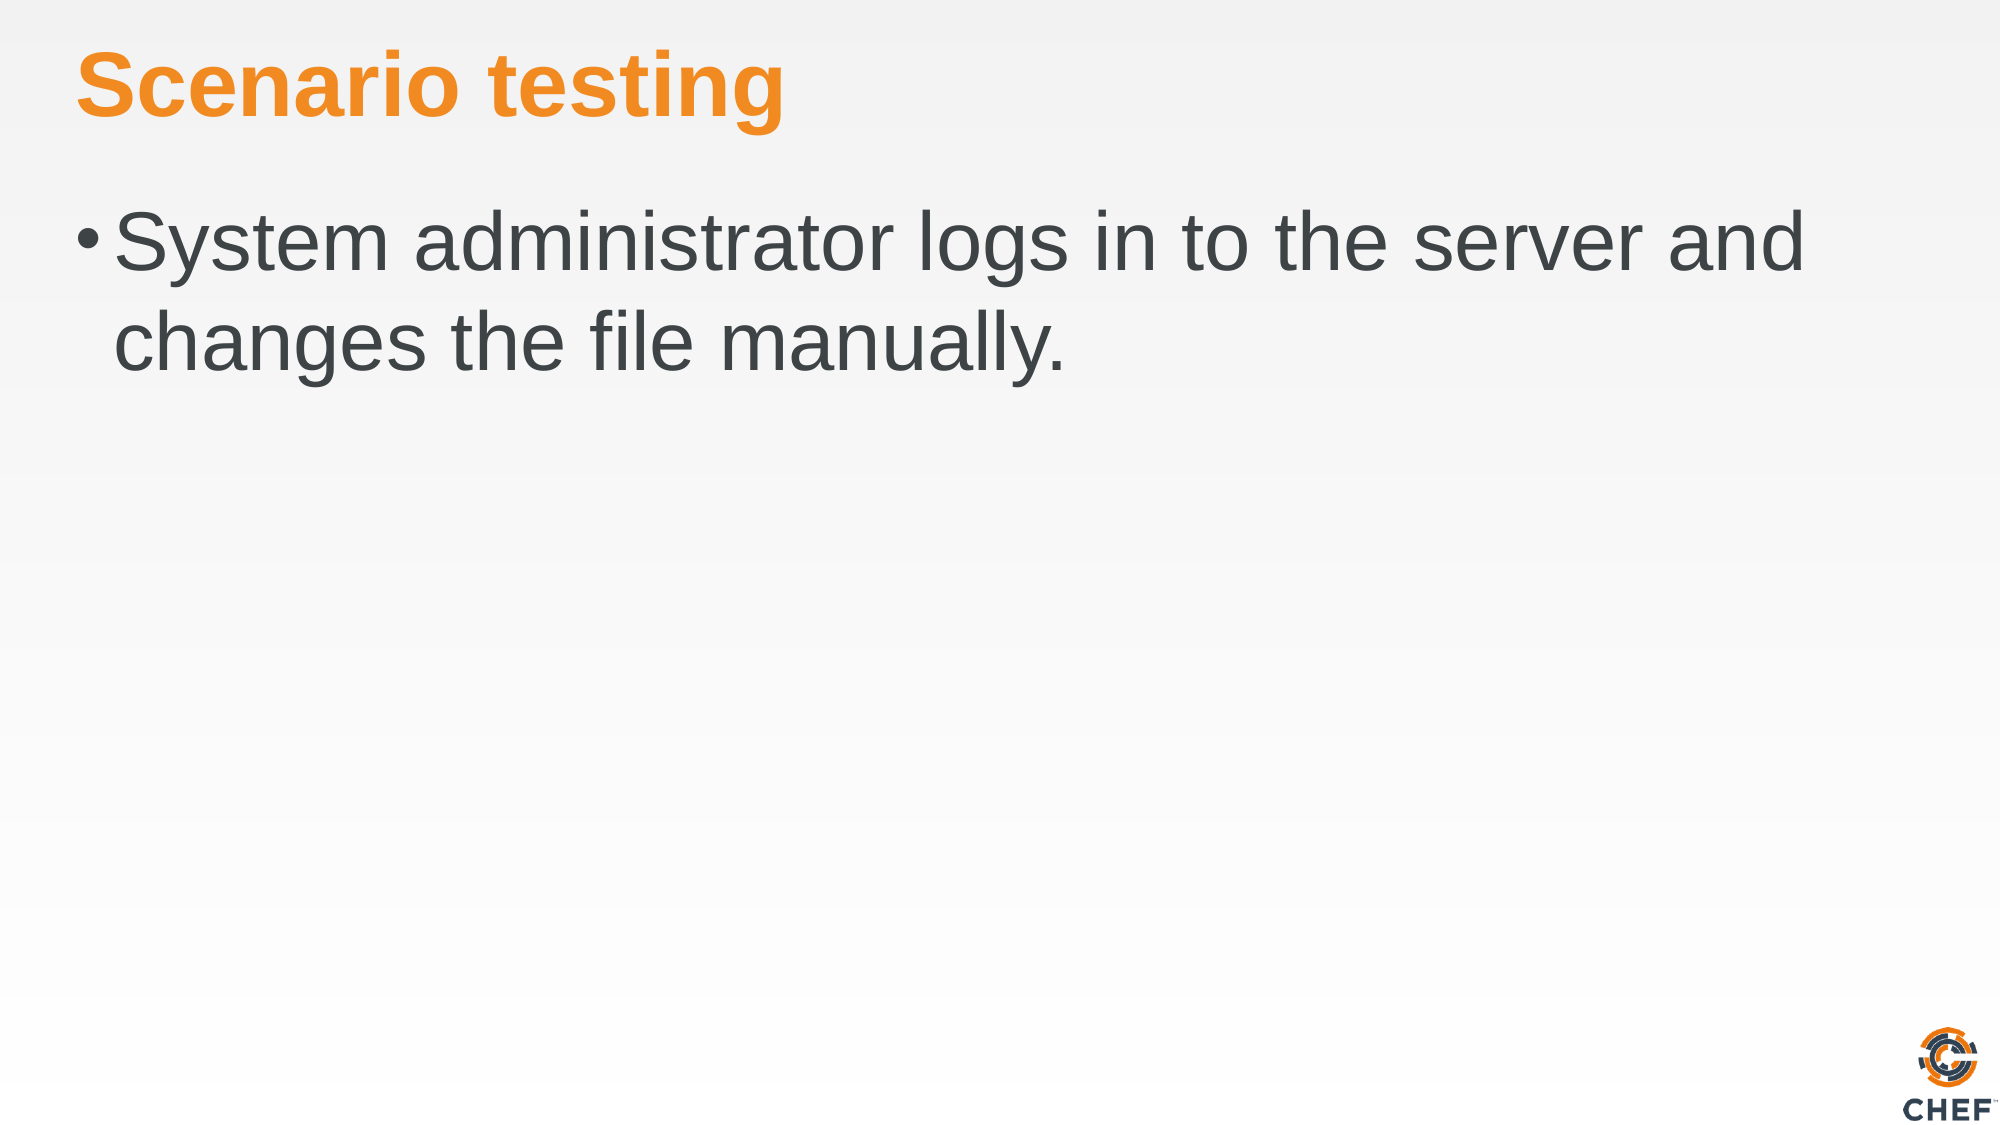

# Scenario testing
System administrator logs in to the server and changes the file manually.